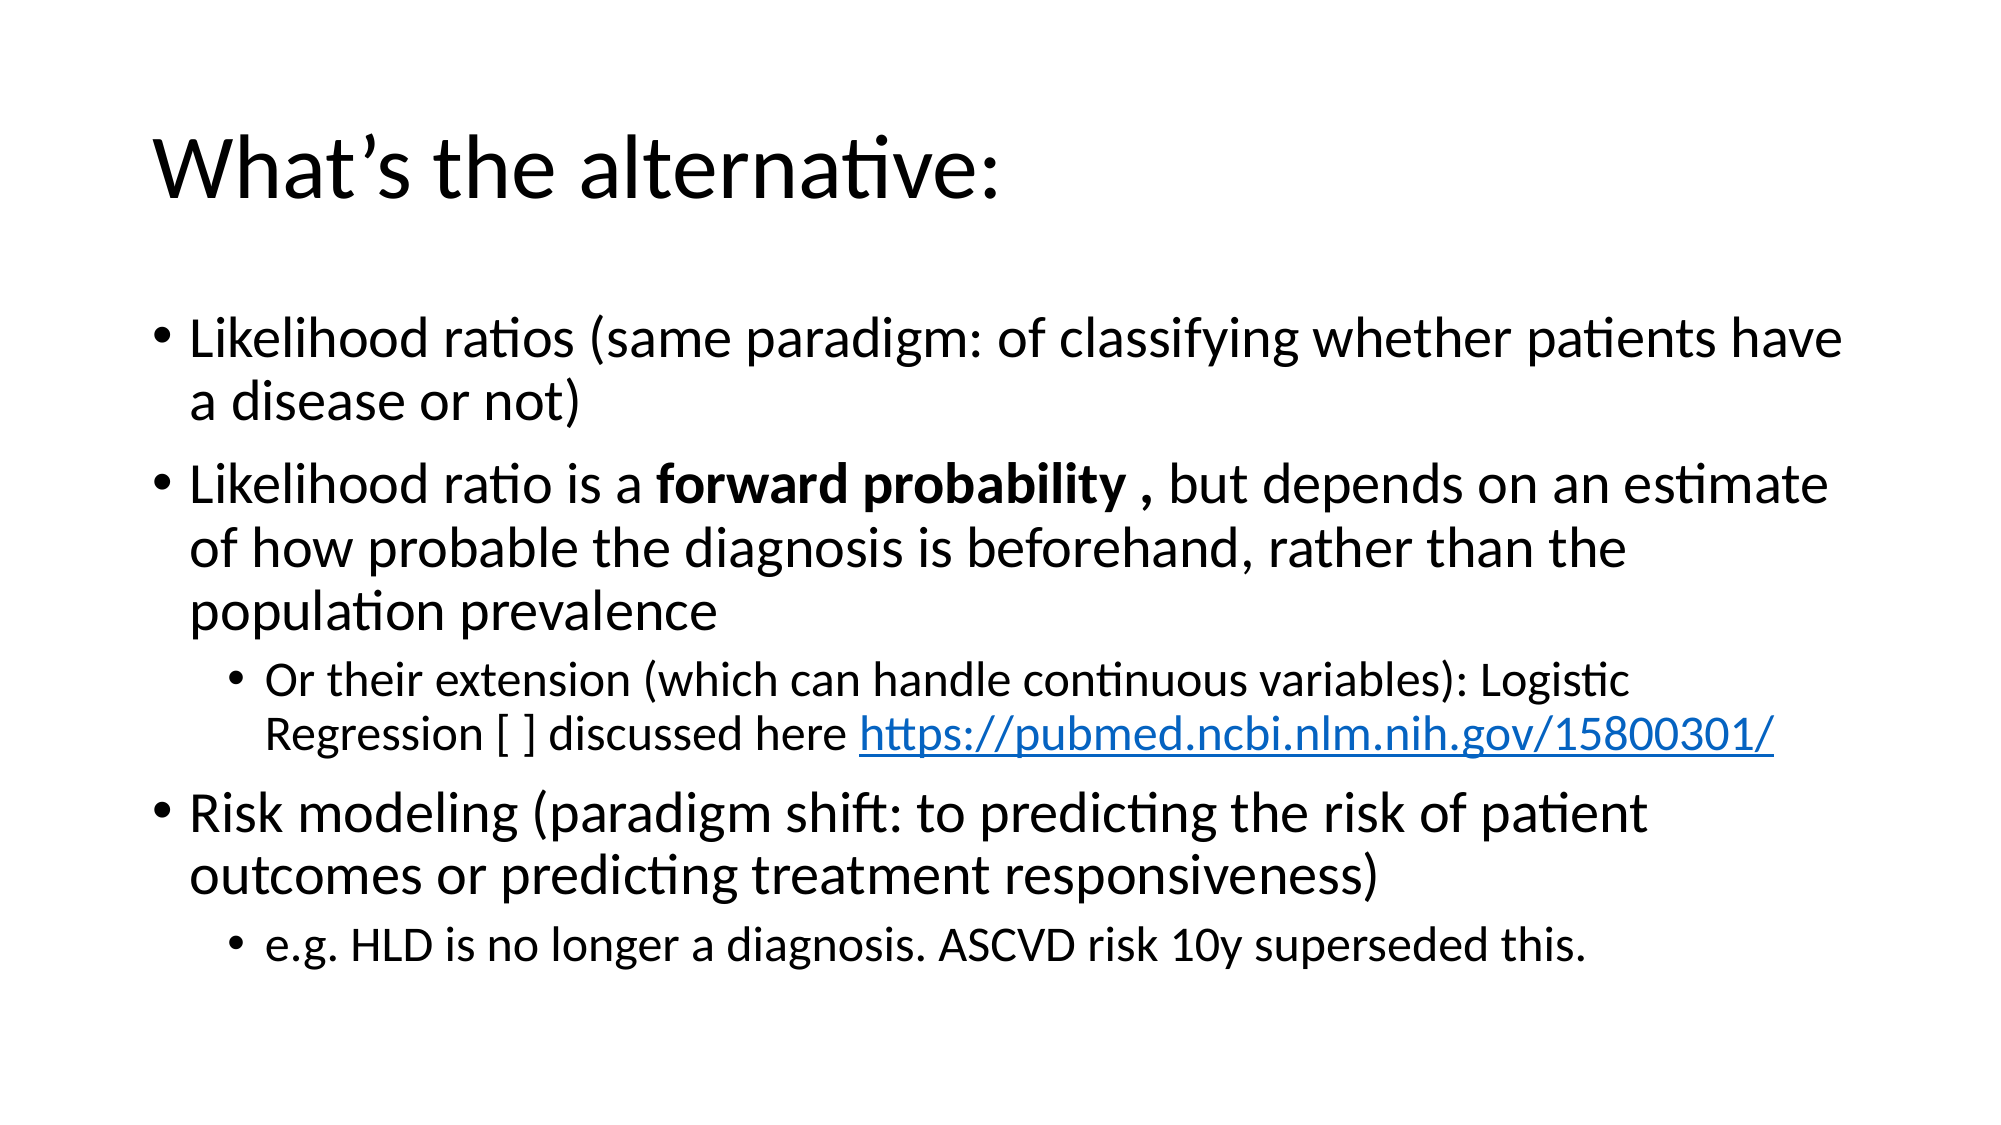

# What’s the alternative:
Likelihood ratios (same paradigm: of classifying whether patients have a disease or not)
Likelihood ratio is a forward probability , but depends on an estimate of how probable the diagnosis is beforehand, rather than the population prevalence
Or their extension (which can handle continuous variables): Logistic Regression [ ] discussed here https://pubmed.ncbi.nlm.nih.gov/15800301/
Risk modeling (paradigm shift: to predicting the risk of patient outcomes or predicting treatment responsiveness)
e.g. HLD is no longer a diagnosis. ASCVD risk 10y superseded this.